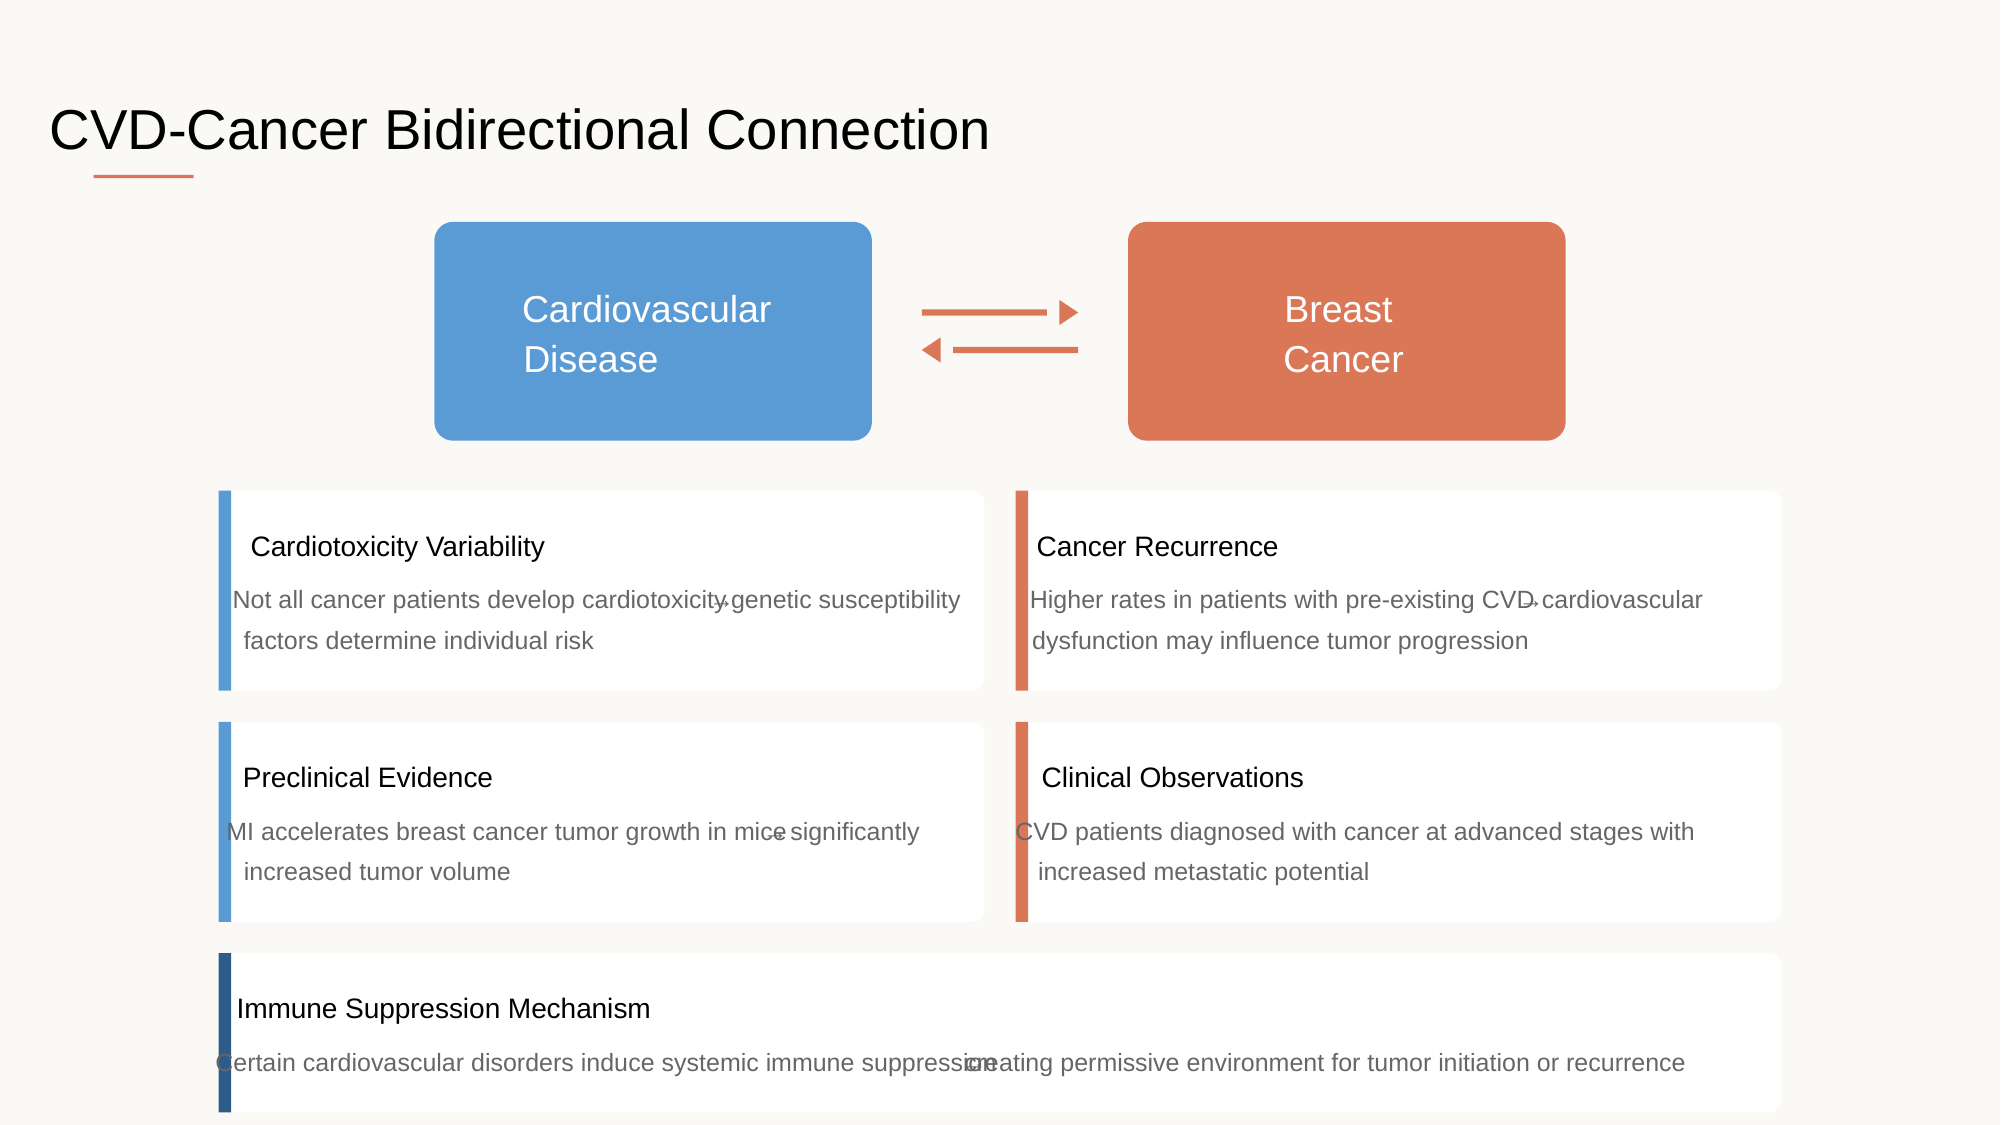

CVD-Cancer Bidirectional Connection

Cardiovascular
Breast

Disease
Cancer

Cardiotoxicity Variability
Cancer Recurrence
Not all cancer patients develop cardiotoxicity
 genetic susceptibility
Higher rates in patients with pre-existing CVD
 cardiovascular
→
→
factors determine individual risk
dysfunction may influence tumor progression

Preclinical Evidence
Clinical Observations
MI accelerates breast cancer tumor growth in mice
 significantly
CVD patients diagnosed with cancer at advanced stages with
→
increased tumor volume
increased metastatic potential

Immune Suppression Mechanism
Certain cardiovascular disorders induce systemic immune suppression
 creating permissive environment for tumor initiation or recurrence
→